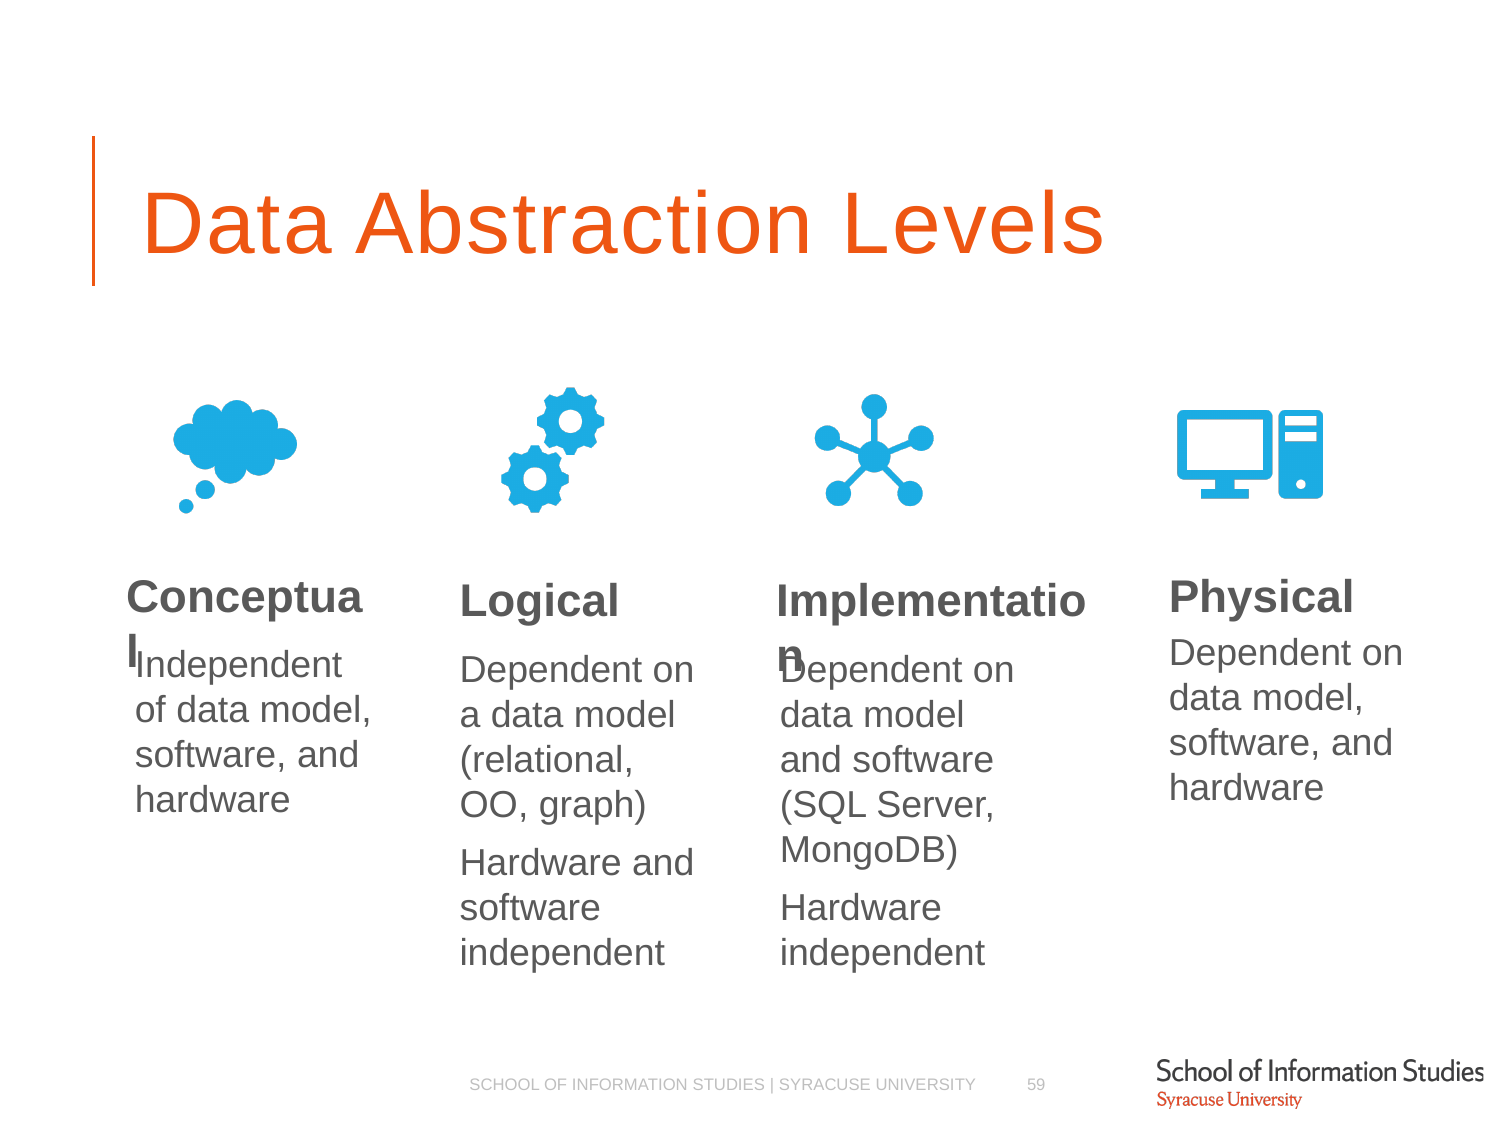

# Data Abstraction Levels
Conceptual
Independent of data model, software, and hardware
Logical
Dependent on a data model (relational, OO, graph)
Hardware and software independent
Implementation
Dependent on data model and software (SQL Server, MongoDB)
Hardware independent
Physical
Dependent on data model, software, and hardware
School of Information Studies | Syracuse University
59